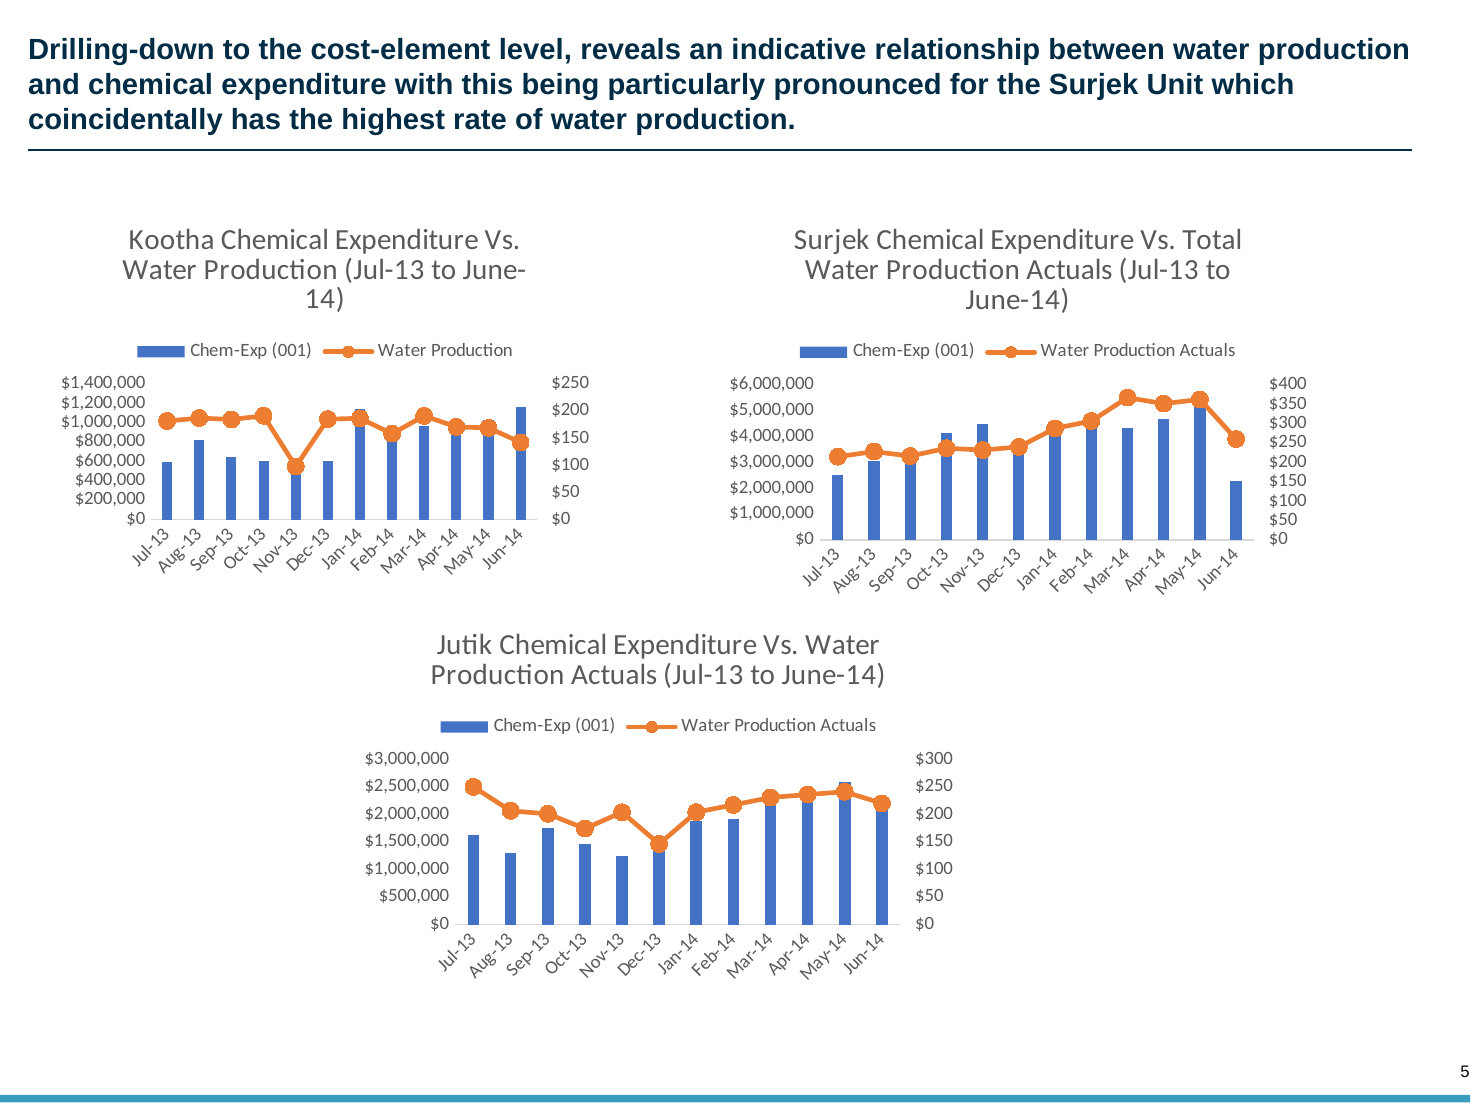

# Drilling-down to the cost-element level, reveals an indicative relationship between water production and chemical expenditure with this being particularly pronounced for the Surjek Unit which coincidentally has the highest rate of water production.

### Chart: Kootha Chemical Expenditure Vs. Water Production (Jul-13 to June-14)

| Category |  |  |
|---|---|---|
| 41456 | 593751.8407713731 | 181.933291 |
| 41487 | 820393.0340141249 | 187.443943 |
| 41518 | 642291.5821286233 | 184.773657 |
| 41548 | 609639.9728883749 | 191.541093 |
| 41579 | 626073.16897125 | 98.096062 |
| 41609 | 602153.3778975001 | 185.306853 |
| 41640 | 1146143.9846999997 | 186.901439 |
| 41671 | 964931.8375124999 | 158.586765 |
| 41699 | 962733.9579 | 191.403676 |
| 41730 | 964825.2176062498 | 171.057864 |
| 41760 | 1024534.78359375 | 169.286999 |
| 41791 | 1168045.22566875 | 142.508717 |

### Chart: Surjek Chemical Expenditure Vs. Total Water Production Actuals (Jul-13 to June-14)

| Category |  |  |
|---|---|---|
| 41456 | 2533034.5131168 | 214.968999 |
| 41487 | 3051574.16256 | 228.199051 |
| 41518 | 3084202.7580672004 | 216.53646700000002 |
| 41548 | 4135202.765971201 | 236.760276 |
| 41579 | 4473275.894841599 | 232.052864 |
| 41609 | 3464957.926080001 | 240.21016 |
| 41640 | 4049642.8266000003 | 288.160549 |
| 41671 | 4767948.2214 | 306.884524 |
| 41699 | 4346722.8083999995 | 367.65100600000005 |
| 41730 | 4671541.127400001 | 351.990166 |
| 41760 | 5478104.604000001 | 362.822 |
| 41791 | 2269805.16672 | 260.3123 |

### Chart: Jutik Chemical Expenditure Vs. Water Production Actuals (Jul-13 to June-14)

| Category |  |  |
|---|---|---|
| 41456 | 1625596.3356633 | 250.24199099999998 |
| 41487 | 1295067.8472731998 | 206.740703 |
| 41518 | 1750624.8818057997 | 201.23546099999996 |
| 41548 | 1472529.3869285996 | 174.369566 |
| 41579 | 1252200.49239285 | 204.09105 |
| 41609 | 1406782.6738875 | 146.356666 |
| 41640 | 1877449.5046125 | 204.20249700000002 |
| 41671 | 1912219.17504375 | 217.43019900000002 |
| 41699 | 2266625.1980531253 | 230.9822 |
| 41730 | 2234200.574425 | 236.441136 |
| 41760 | 2593715.6428375 | 241.407369 |
| 41791 | 2274807.7859325004 | 220.380334 |